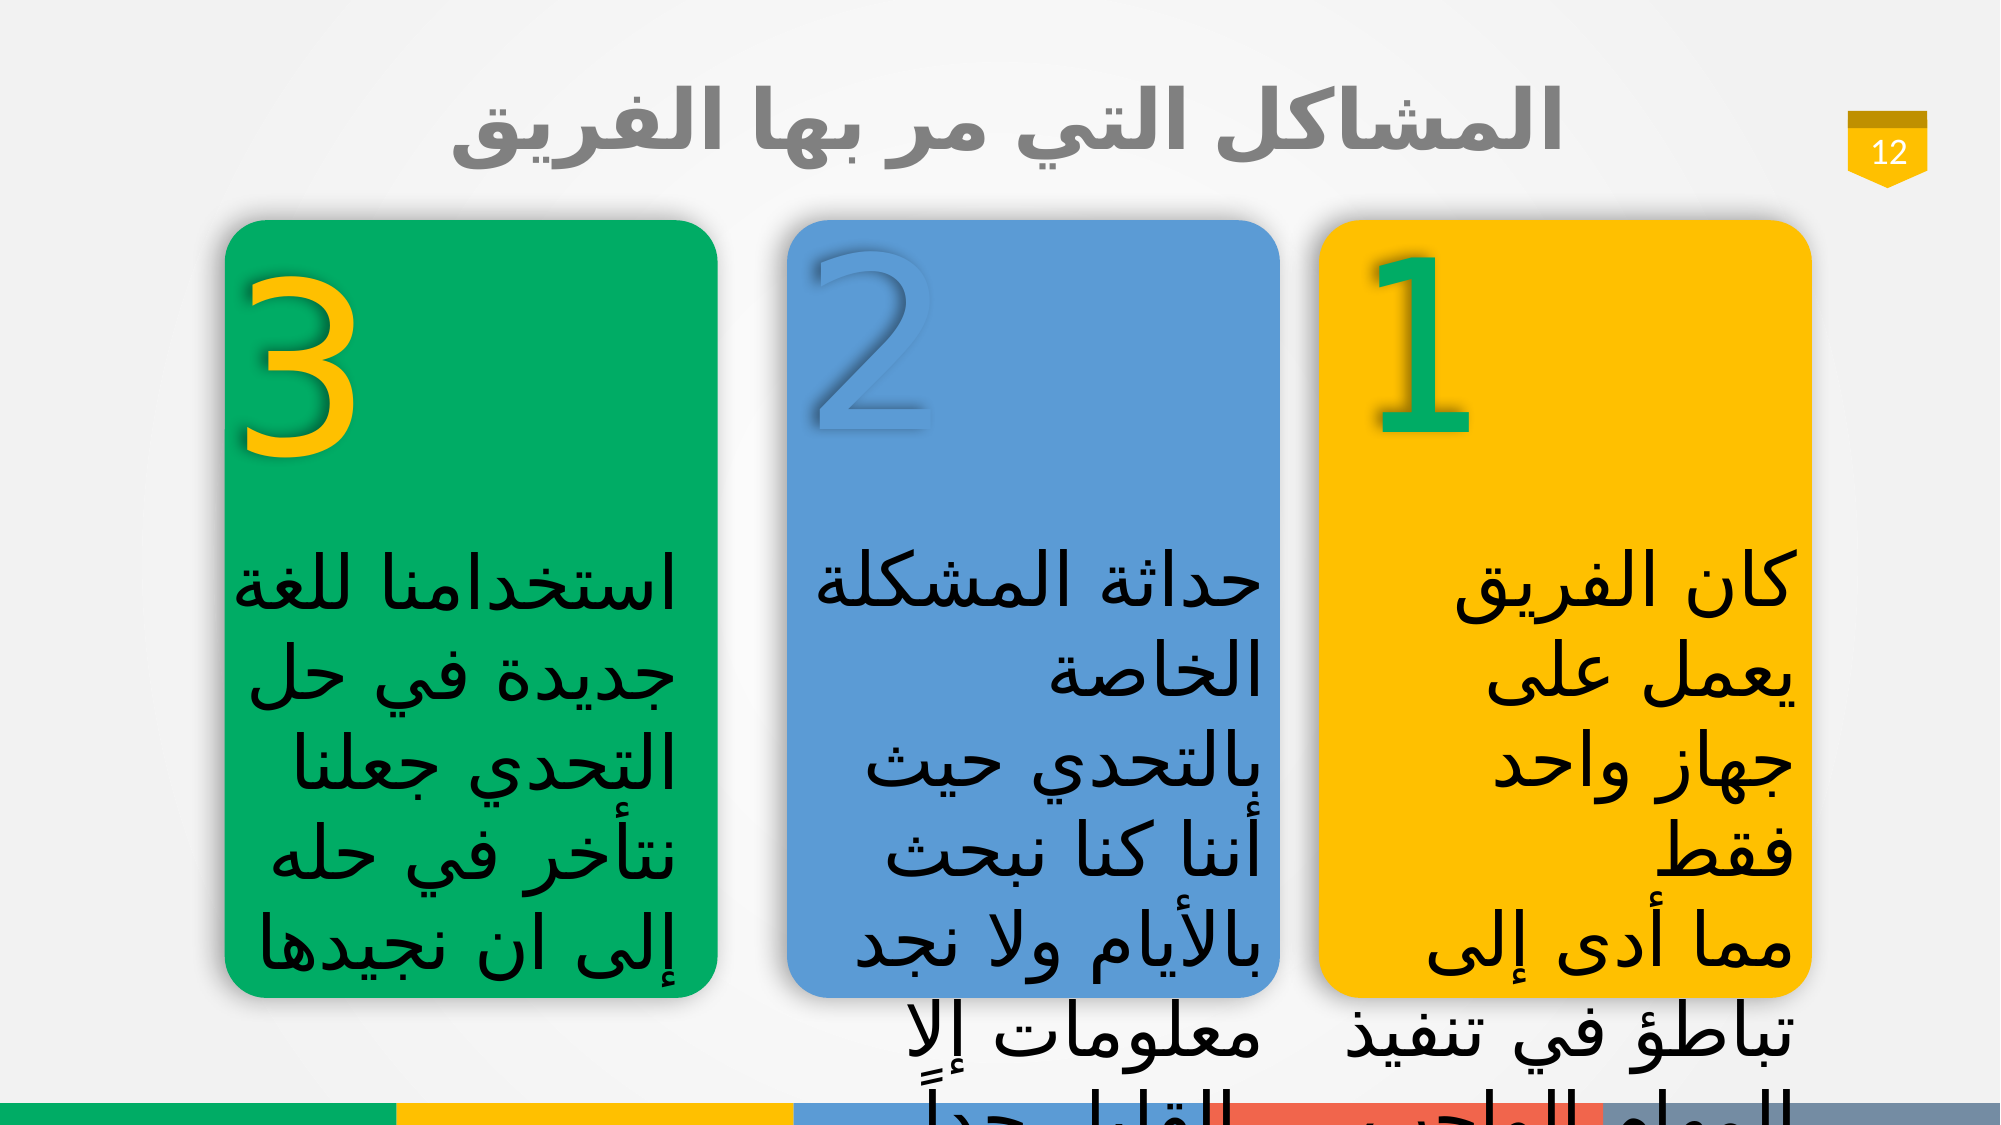

# المشاكل التي مر بها الفريق
12
2
1
3

حداثة المشكلة الخاصة بالتحدي حيث أننا كنا نبحث بالأيام ولا نجد معلومات إلا القليل جداً.
كان الفريق يعمل على جهاز واحد فقط
مما أدى إلى تباطؤ في تنفيذ المهام الواجب القيام بها.
استخدامنا للغة جديدة في حل التحدي جعلنا نتأخر في حله إلى ان نجيدها